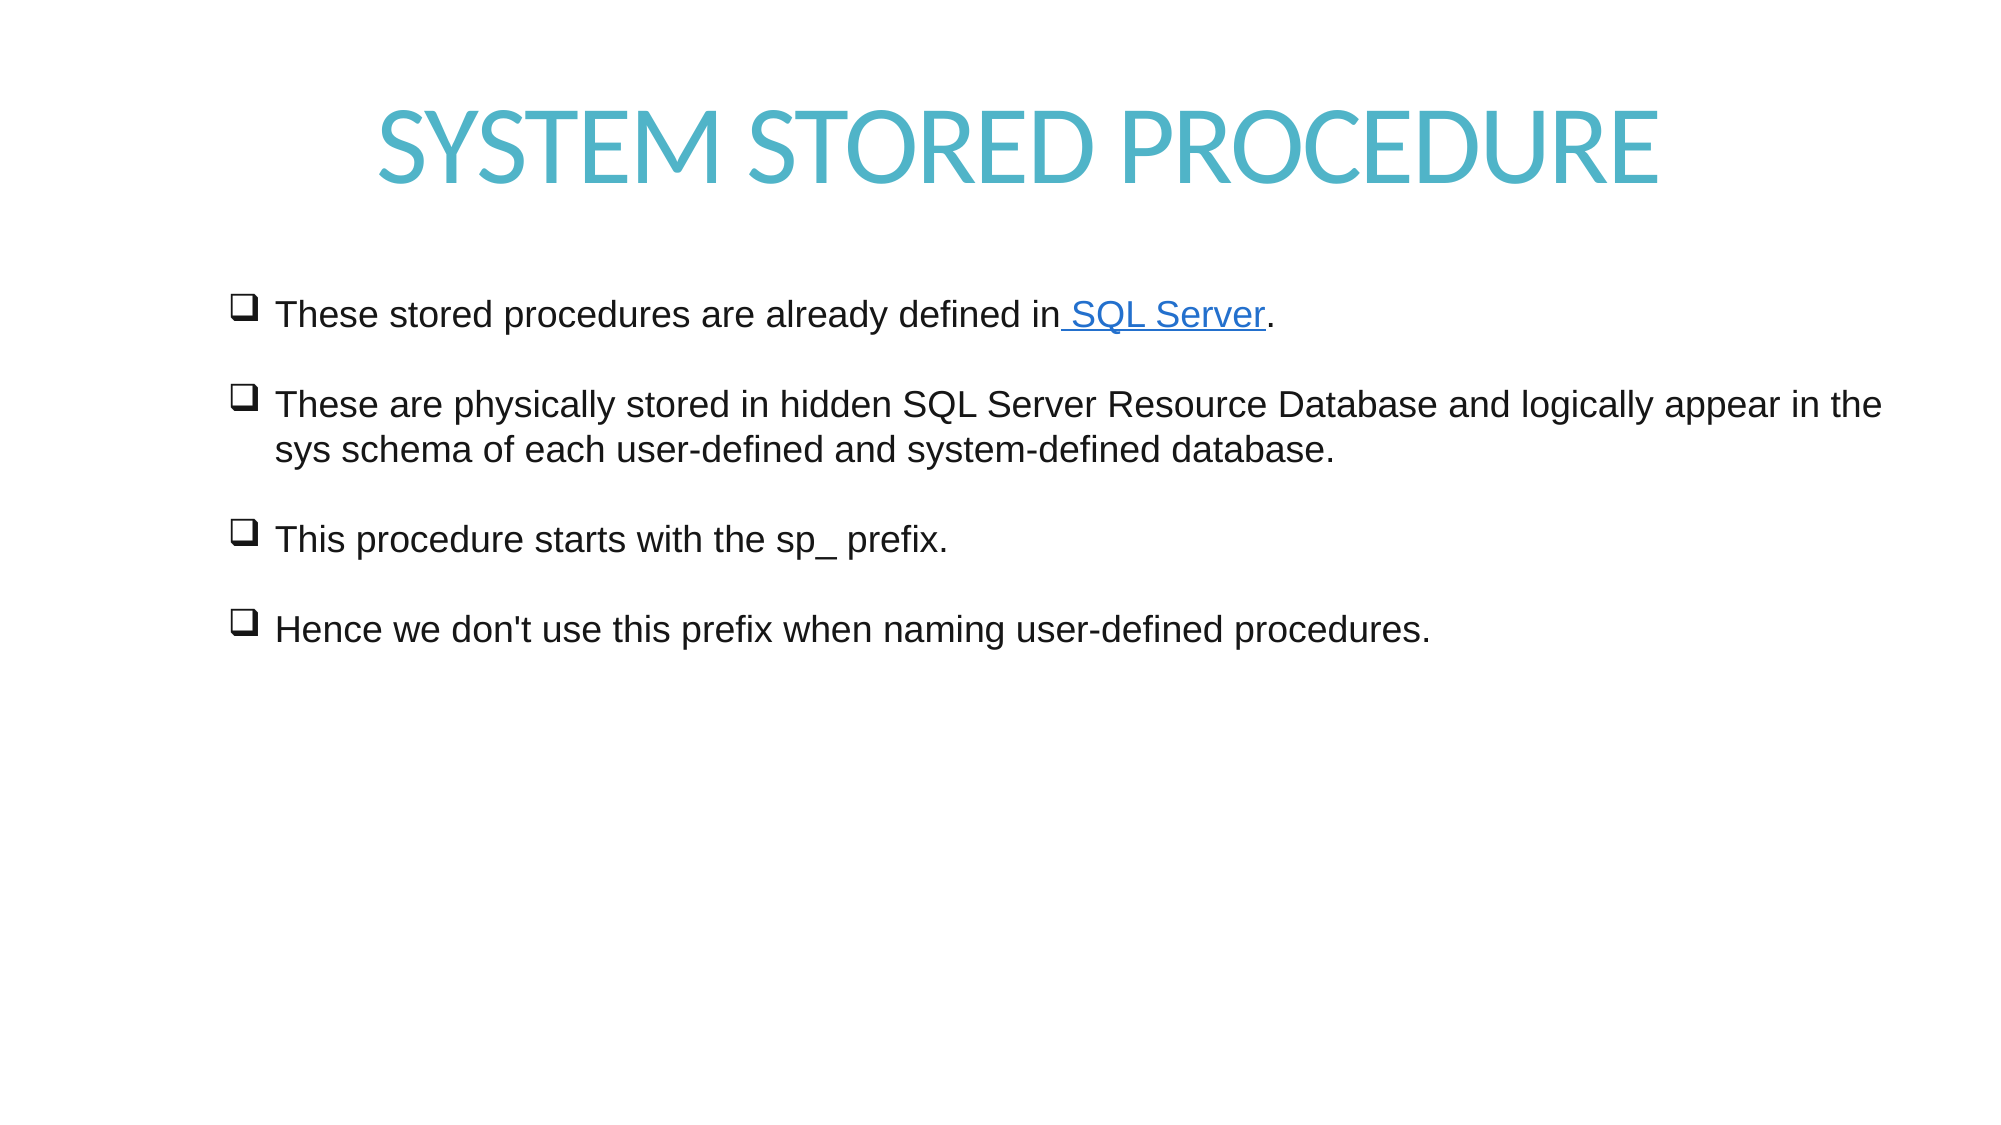

SYSTEM STORED PROCEDURE
These stored procedures are already defined in SQL Server.

These are physically stored in hidden SQL Server Resource Database and logically appear in the sys schema of each user-defined and system-defined database.

This procedure starts with the sp_ prefix.

Hence we don't use this prefix when naming user-defined procedures.